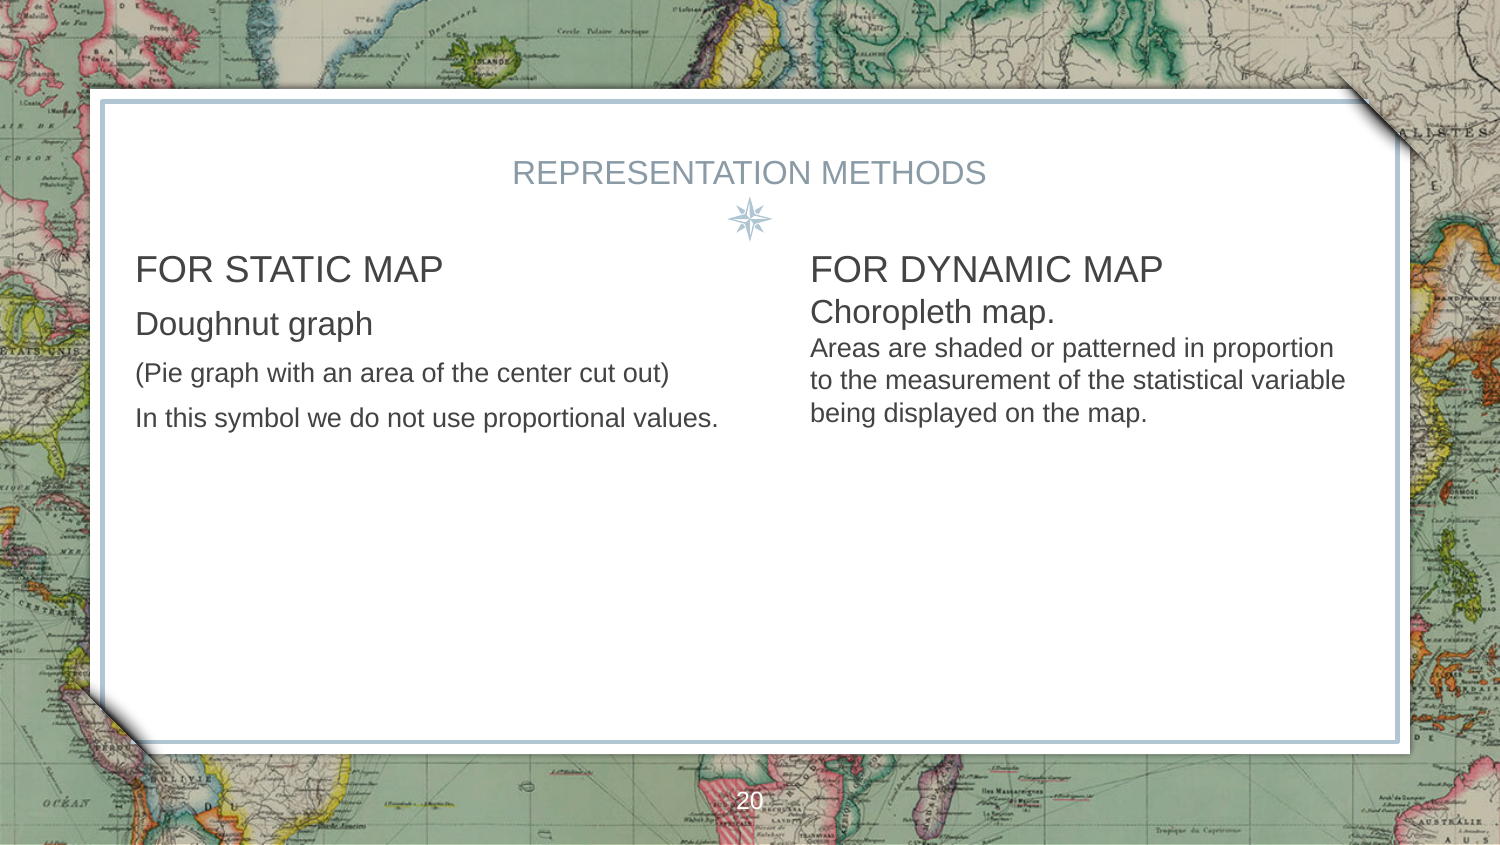

REPRESENTATION METHODS
FOR STATIC MAP
Doughnut graph
(Pie graph with an area of the center cut out)
In this symbol we do not use proportional values.

FOR DYNAMIC MAP
Choropleth map.
Areas are shaded or patterned in proportion to the measurement of the statistical variable being displayed on the map.

20